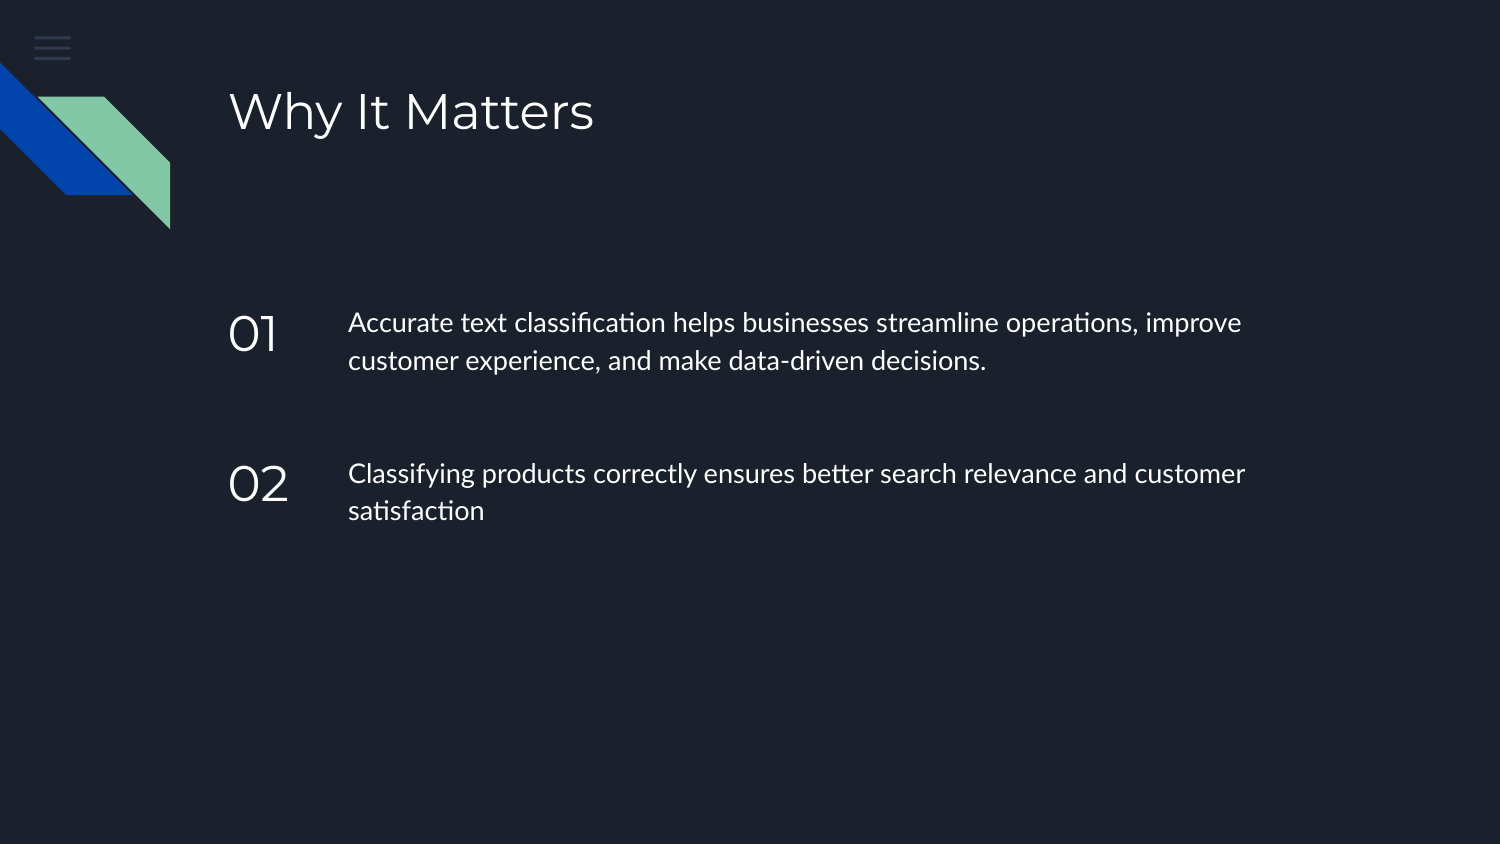

# Why It Matters
01

Accurate text classification helps businesses streamline operations, improve customer experience, and make data-driven decisions.
02

Classifying products correctly ensures better search relevance and customer satisfaction